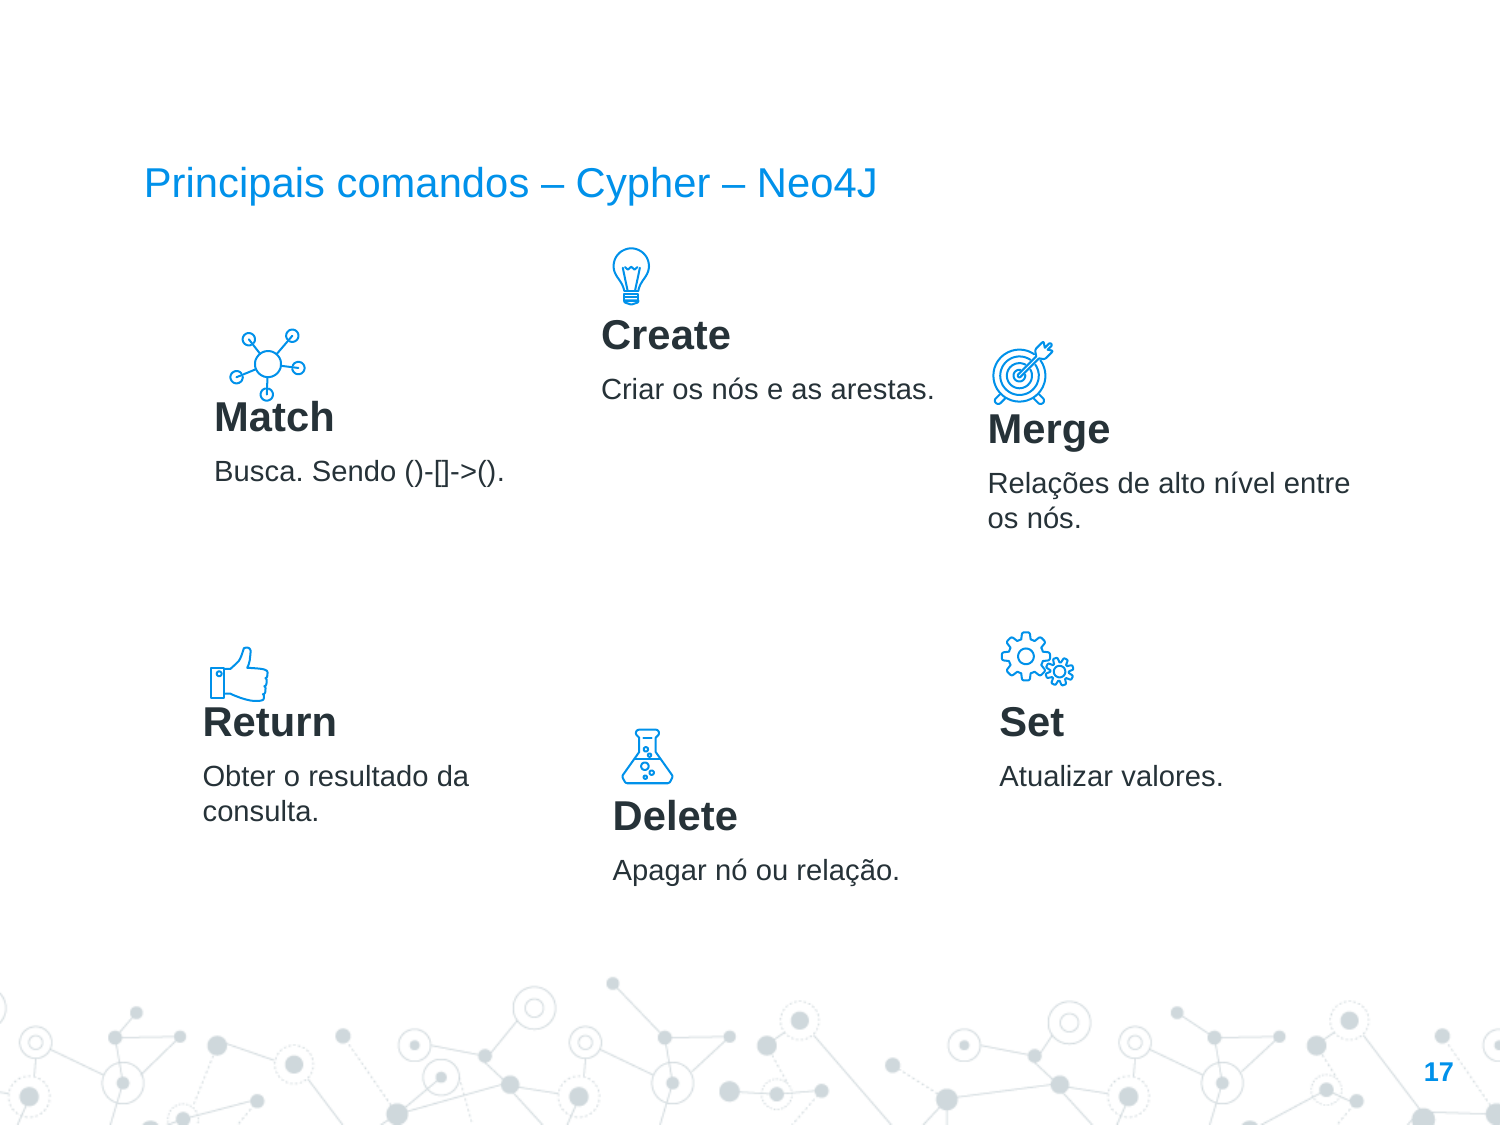

# Principais comandos – Cypher – Neo4J

Create
Criar os nós e as arestas.

Match
Busca. Sendo ()-[]->().
Merge
Relações de alto nível entre os nós.

Return
Obter o resultado da consulta.
Set
Atualizar valores.

Delete
Apagar nó ou relação.
17